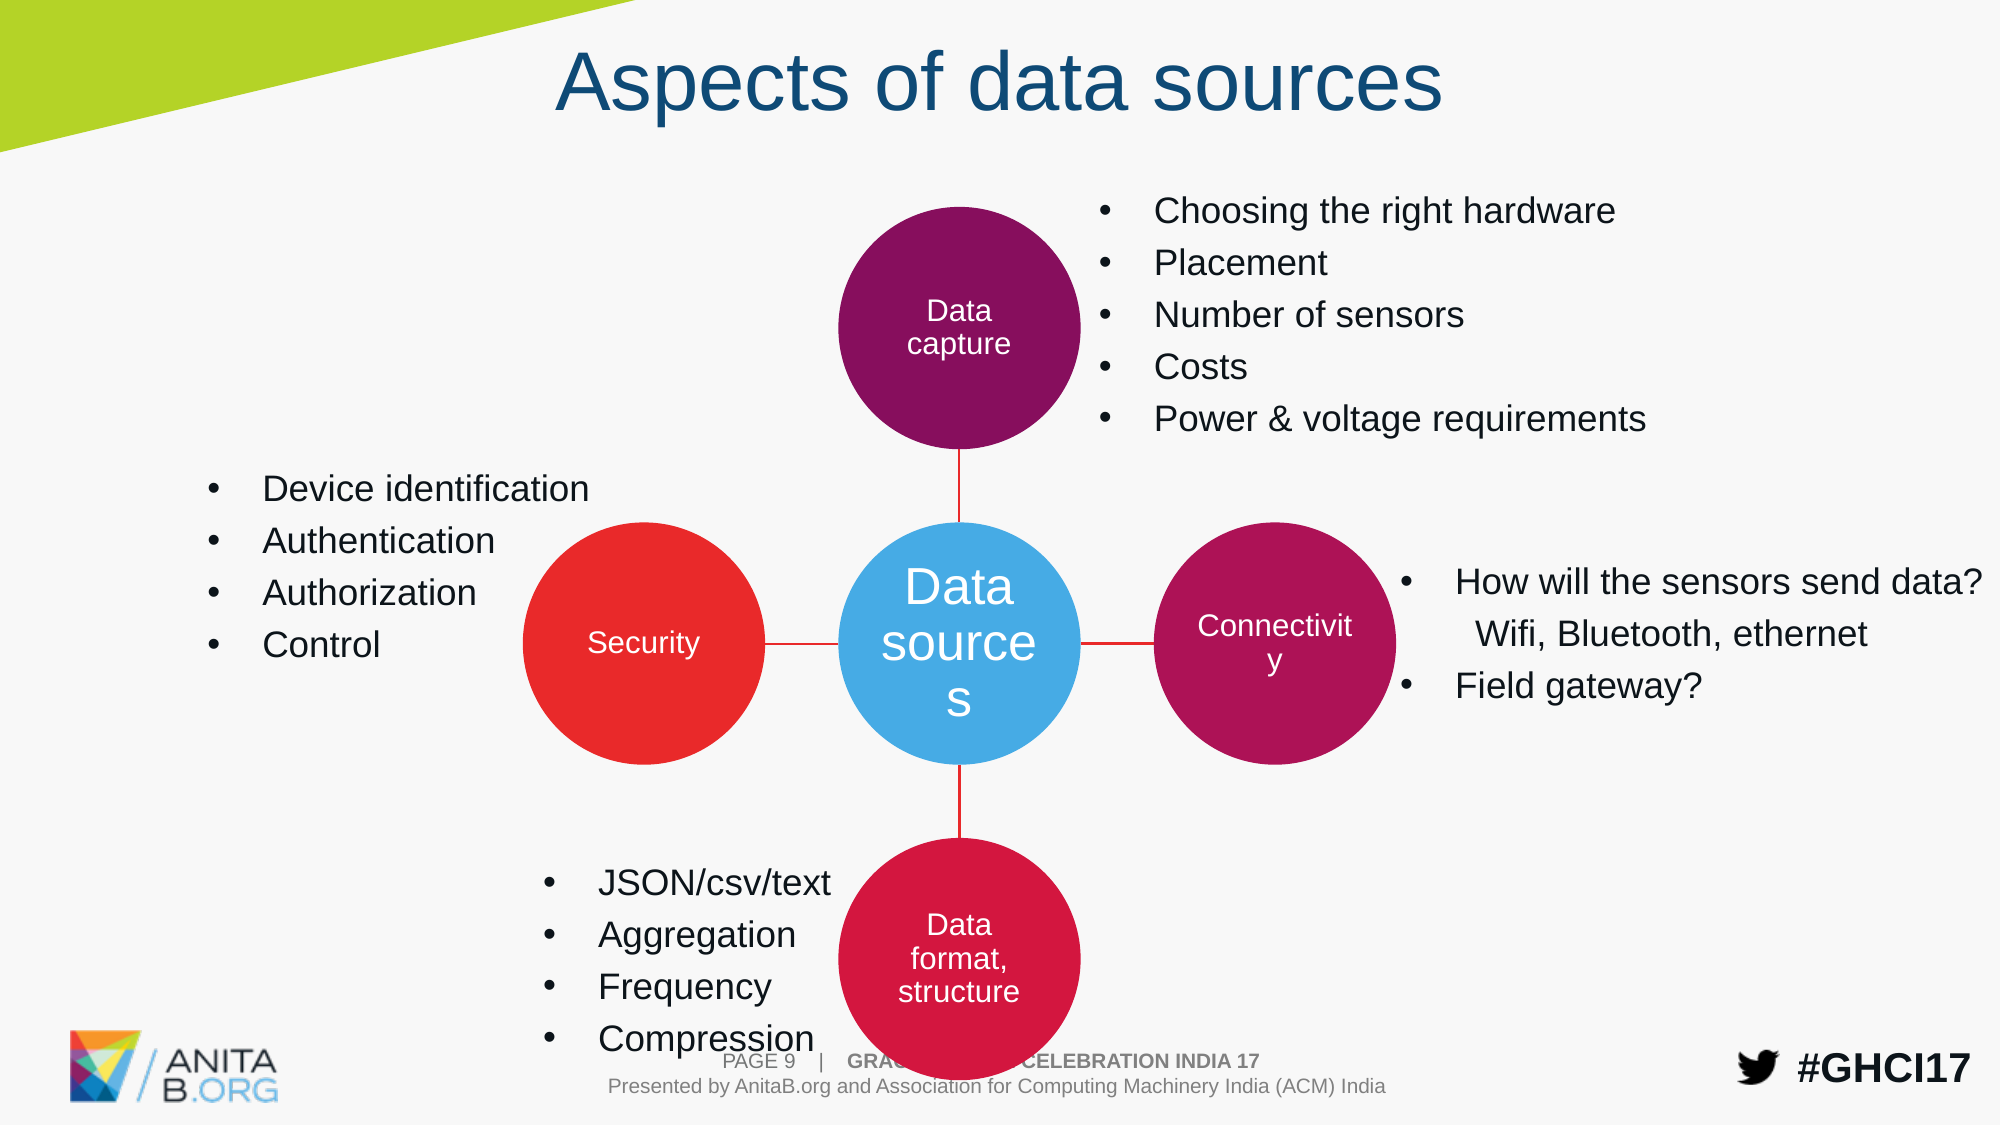

# Aspects of data sources
Choosing the right hardware
Placement
Number of sensors
Costs
Power & voltage requirements
Data sources

Data capture

Connectivity

Data format, structure

Security
Device identification
Authentication
Authorization
Control
How will the sensors send data?
Wifi, Bluetooth, ethernet
Field gateway?
JSON/csv/text
Aggregation
Frequency
Compression